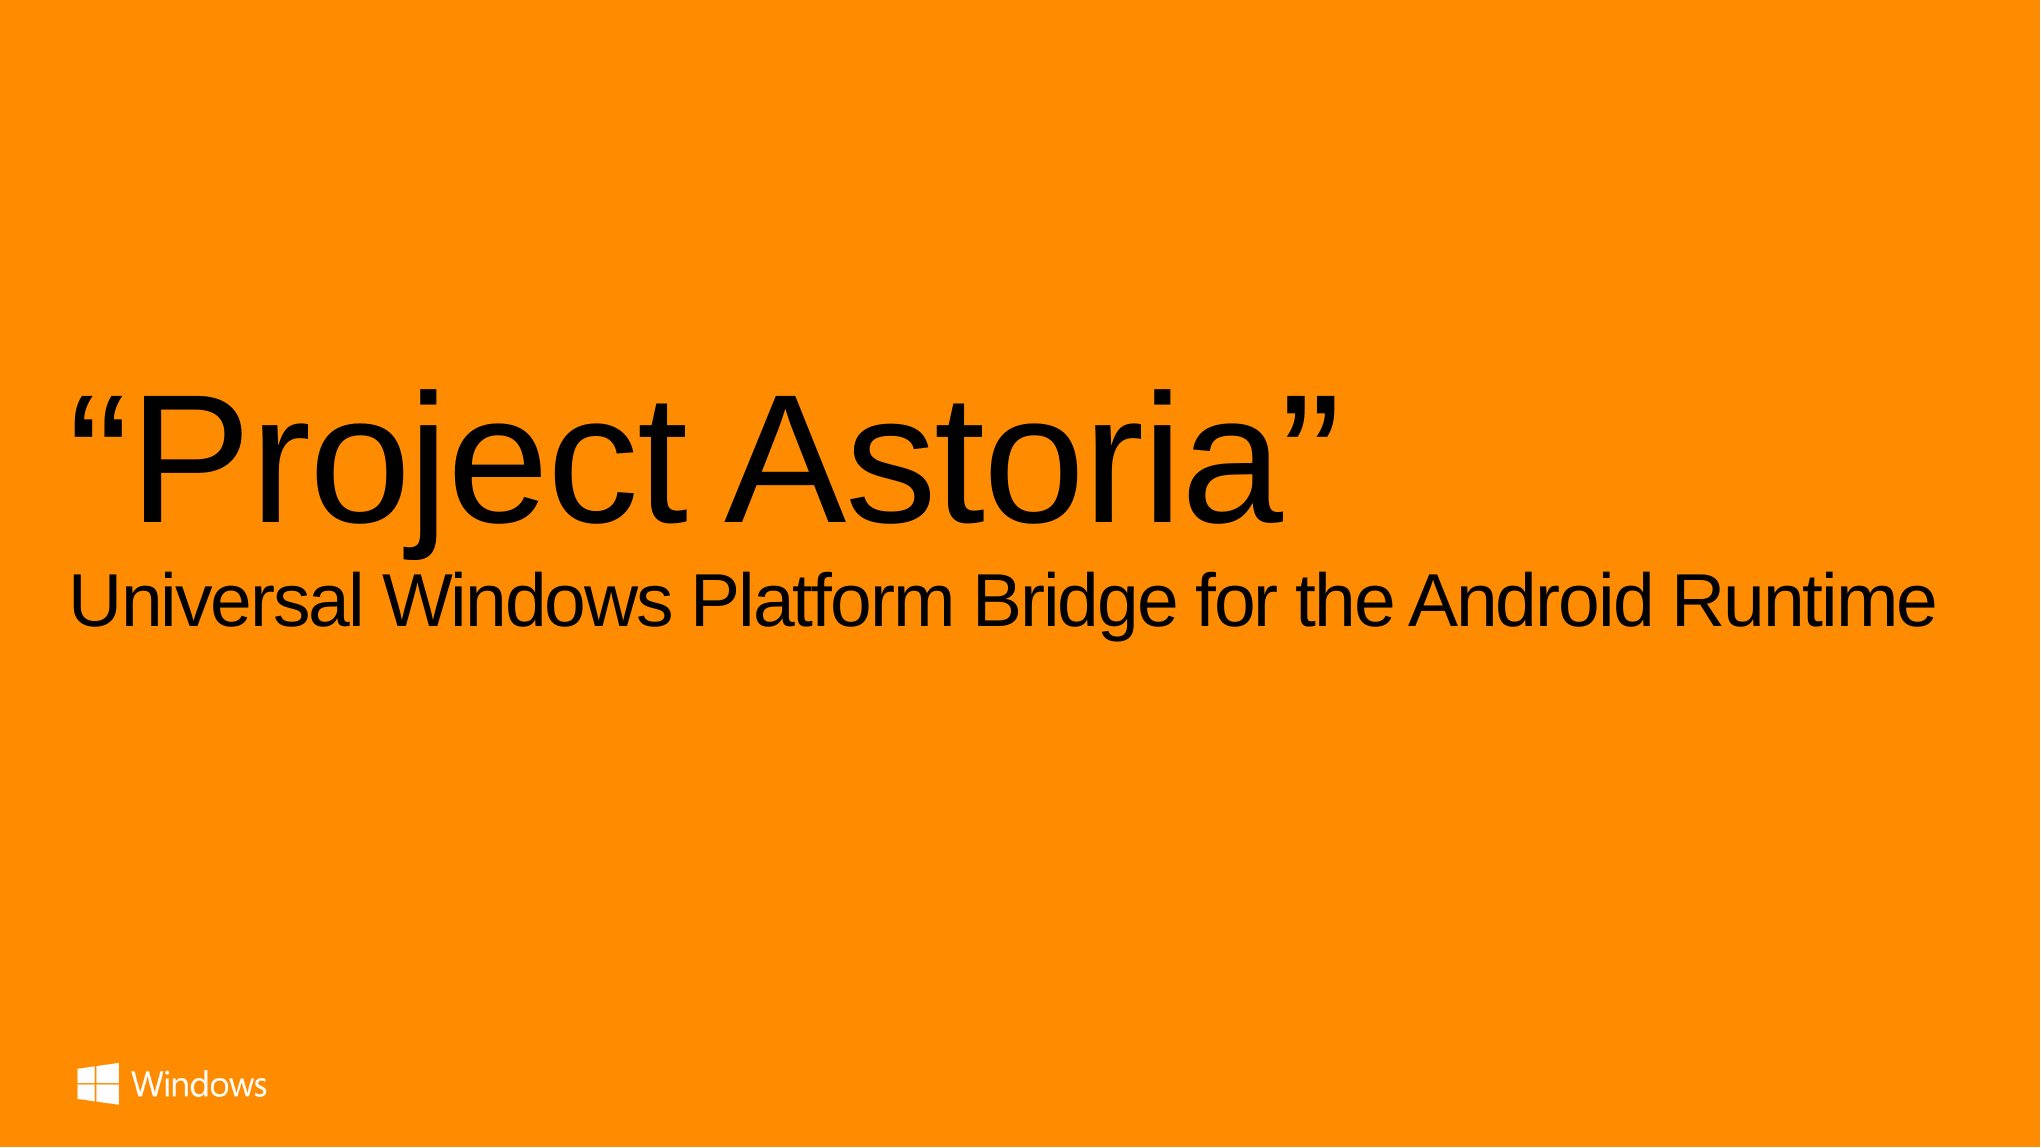

# “Project Astoria” Universal Windows Platform Bridge for the Android Runtime